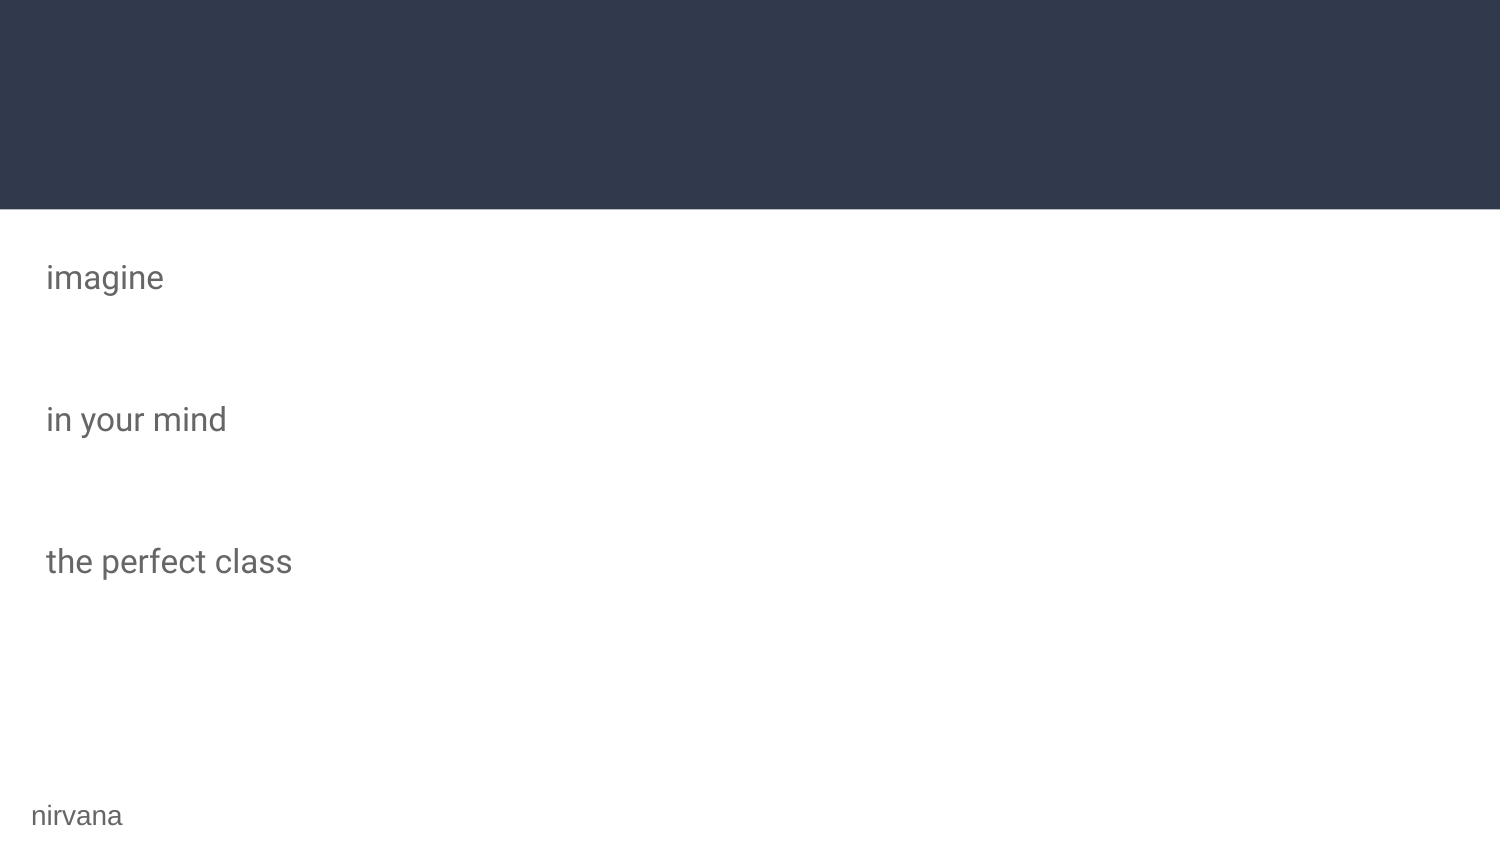

#
imagine

in your mind

the perfect class
nirvana